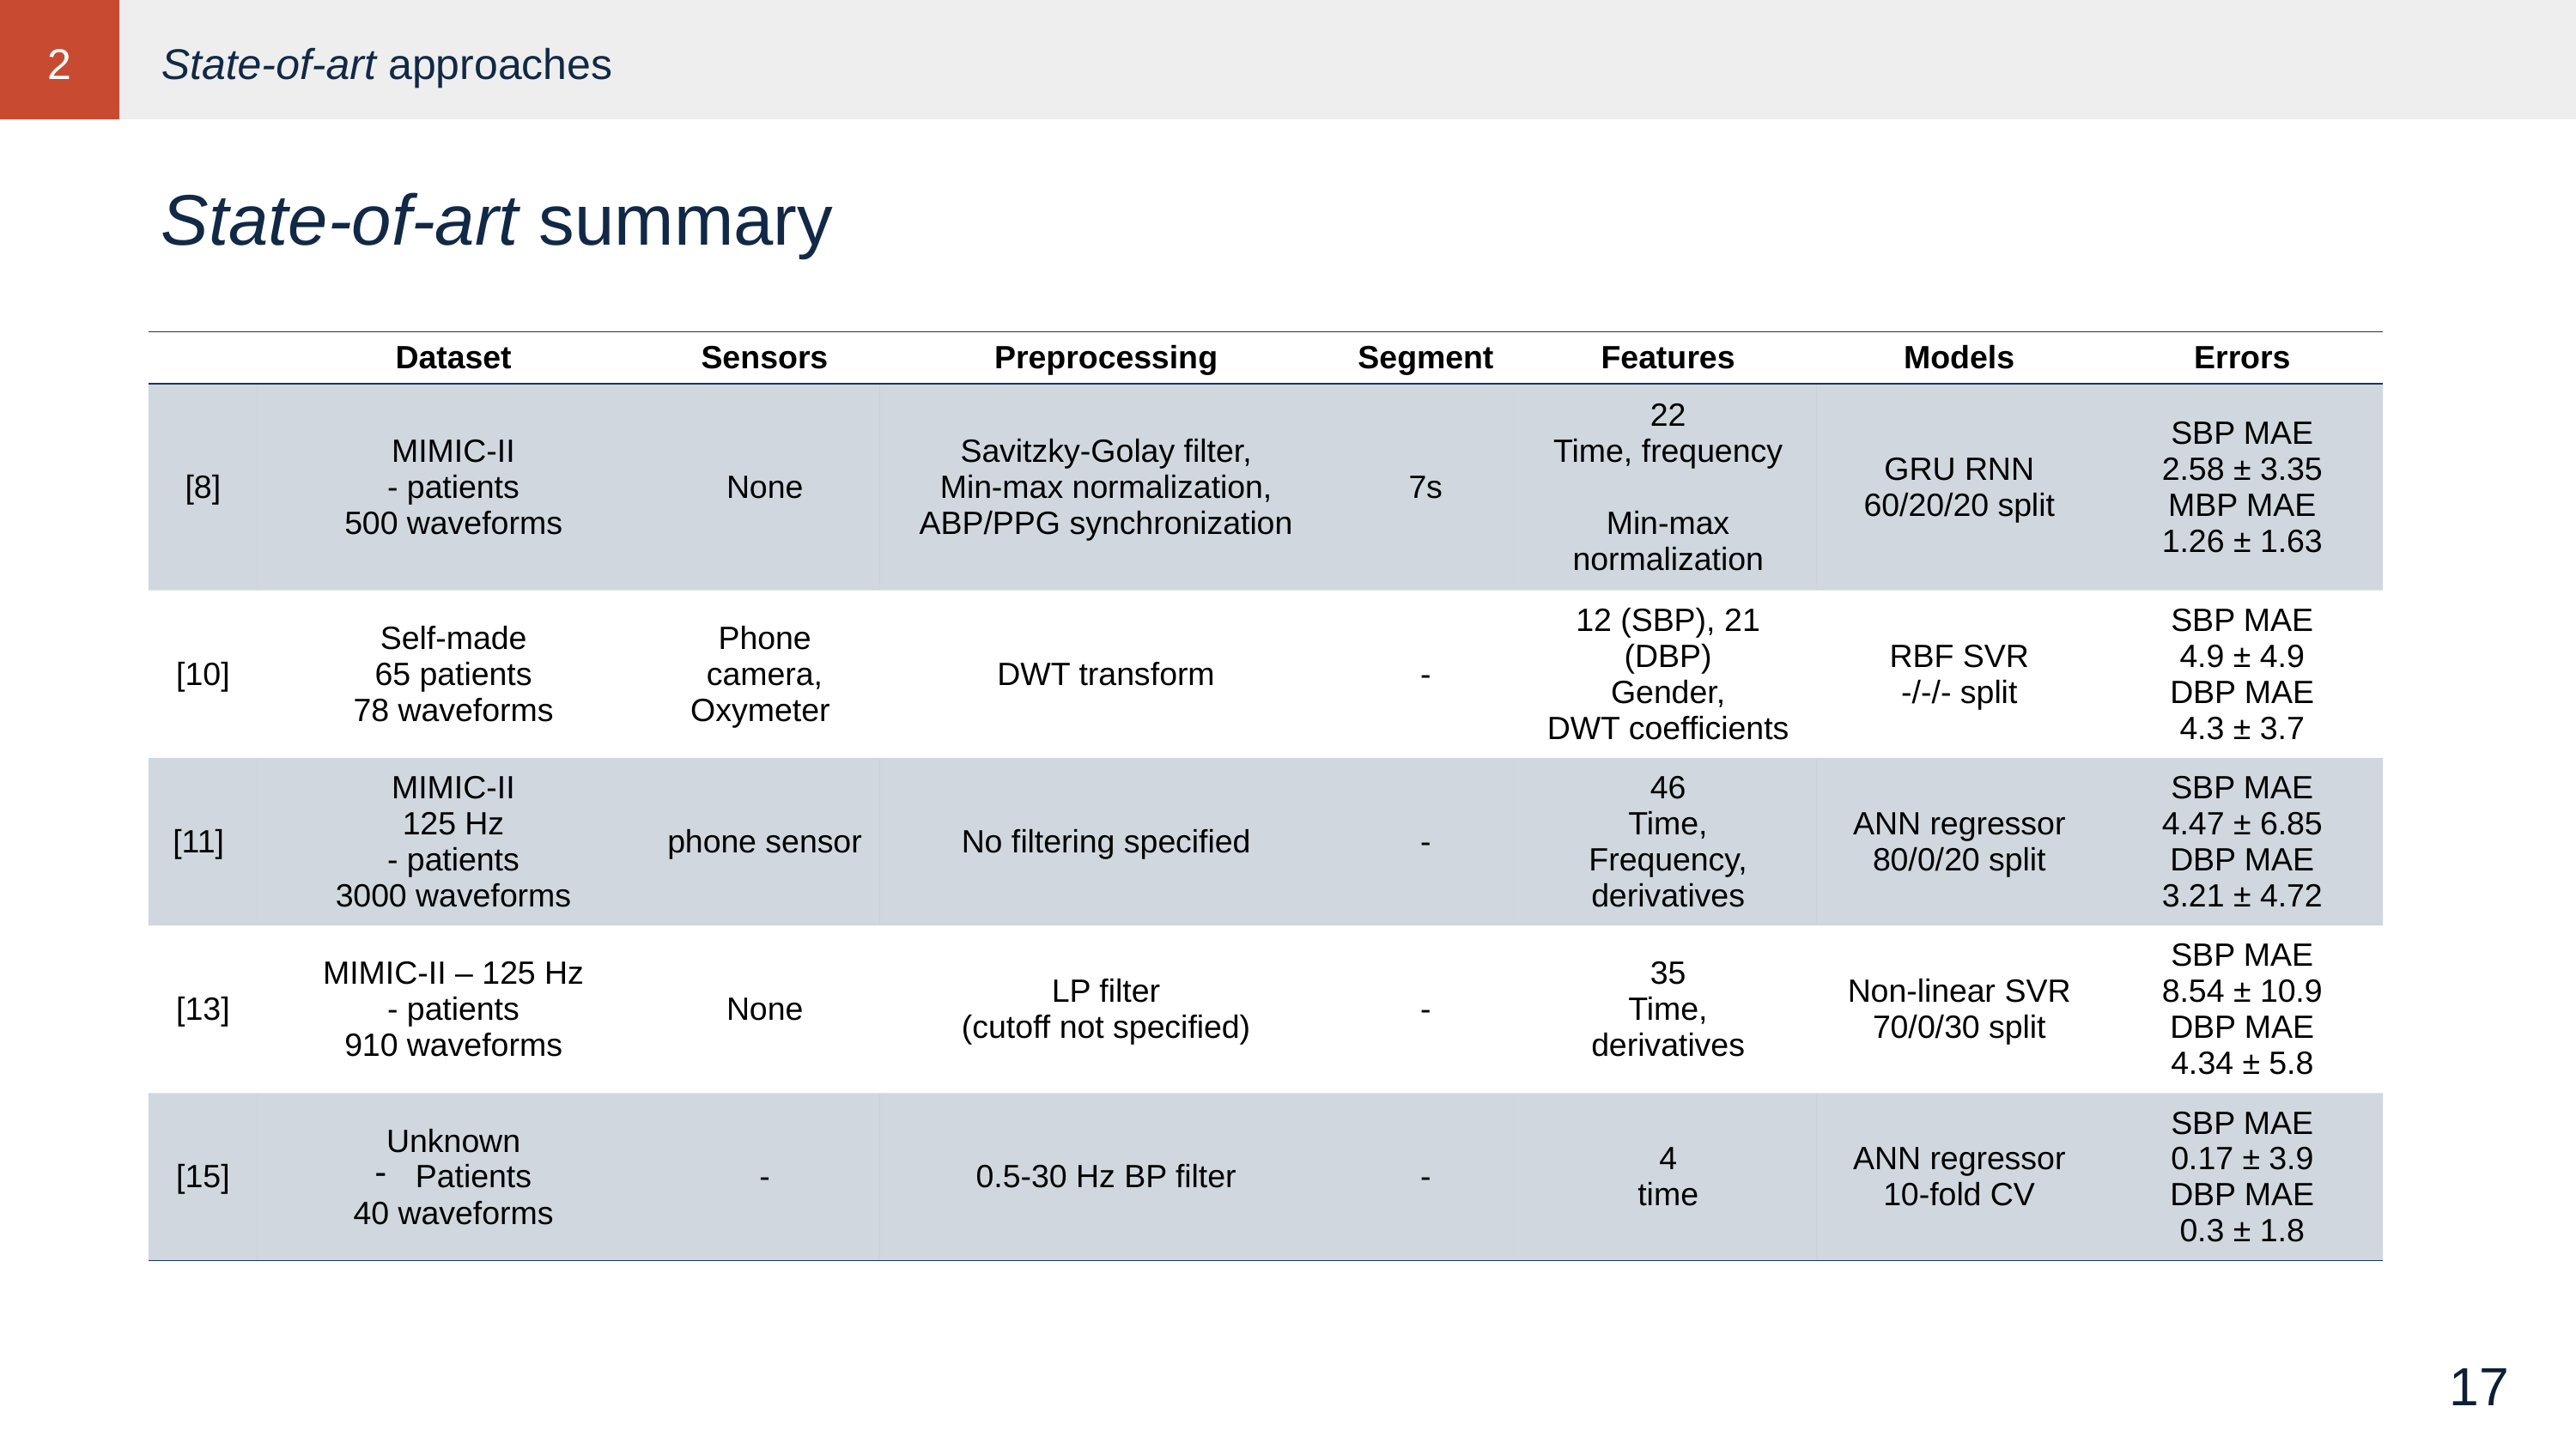

2
State-of-art approaches
State-of-art summary
|  | Dataset | Sensors | Preprocessing | Segment | Features | Models | Errors |
| --- | --- | --- | --- | --- | --- | --- | --- |
| [8] | MIMIC-II - patients 500 waveforms | None | Savitzky-Golay filter, Min-max normalization, ABP/PPG synchronization | 7s | 22 Time, frequency Min-max normalization | GRU RNN 60/20/20 split | SBP MAE 2.58 ± 3.35 MBP MAE 1.26 ± 1.63 |
| [10] | Self-made 65 patients 78 waveforms | Phone camera, Oxymeter | DWT transform | - | 12 (SBP), 21 (DBP) Gender, DWT coefficients | RBF SVR -/-/- split | SBP MAE 4.9 ± 4.9 DBP MAE 4.3 ± 3.7 |
| [11] | MIMIC-II 125 Hz - patients 3000 waveforms | phone sensor | No filtering specified | - | 46 Time, Frequency, derivatives | ANN regressor 80/0/20 split | SBP MAE 4.47 ± 6.85 DBP MAE 3.21 ± 4.72 |
| [13] | MIMIC-II – 125 Hz - patients 910 waveforms | None | LP filter (cutoff not specified) | - | 35 Time, derivatives | Non-linear SVR 70/0/30 split | SBP MAE 8.54 ± 10.9 DBP MAE 4.34 ± 5.8 |
| [15] | Unknown Patients 40 waveforms | - | 0.5-30 Hz BP filter | - | 4 time | ANN regressor 10-fold CV | SBP MAE 0.17 ± 3.9 DBP MAE 0.3 ± 1.8 |
17